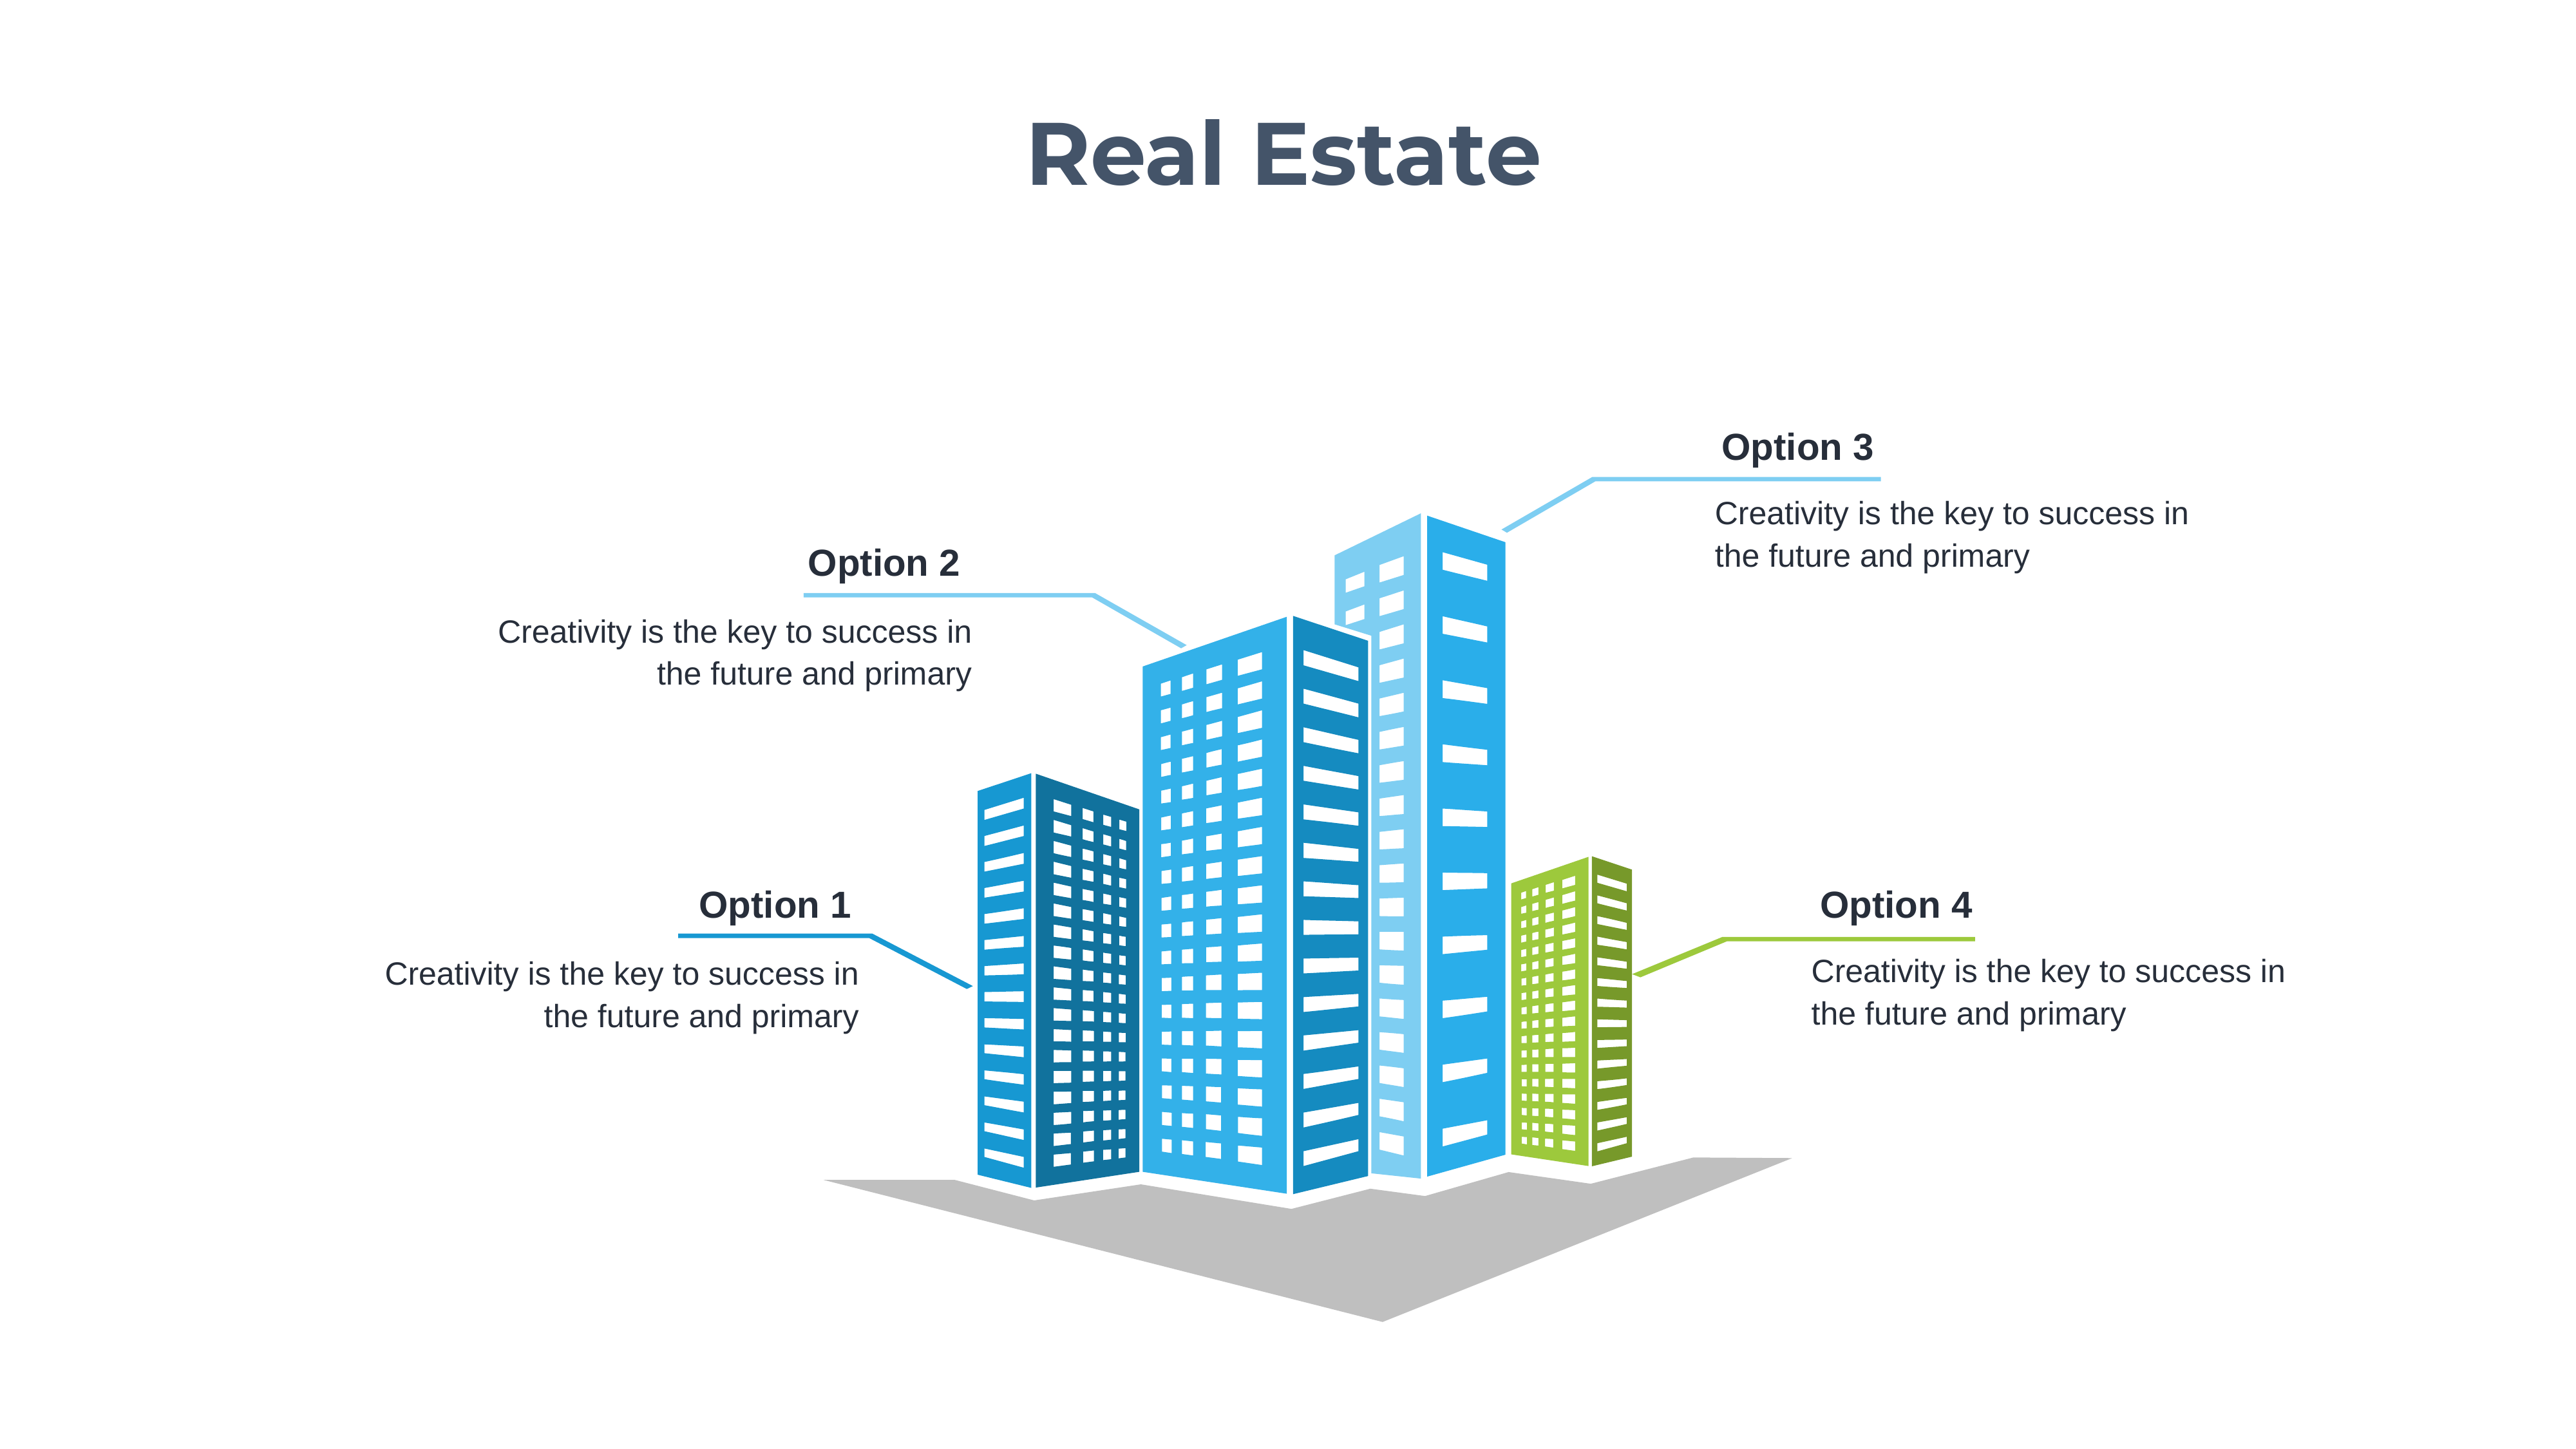

Real Estate
Option 3
Creativity is the key to success in the future and primary

Option 2

Creativity is the key to success in the future and primary

Option 1
Option 4

Creativity is the key to success in the future and primary

Creativity is the key to success in the future and primary